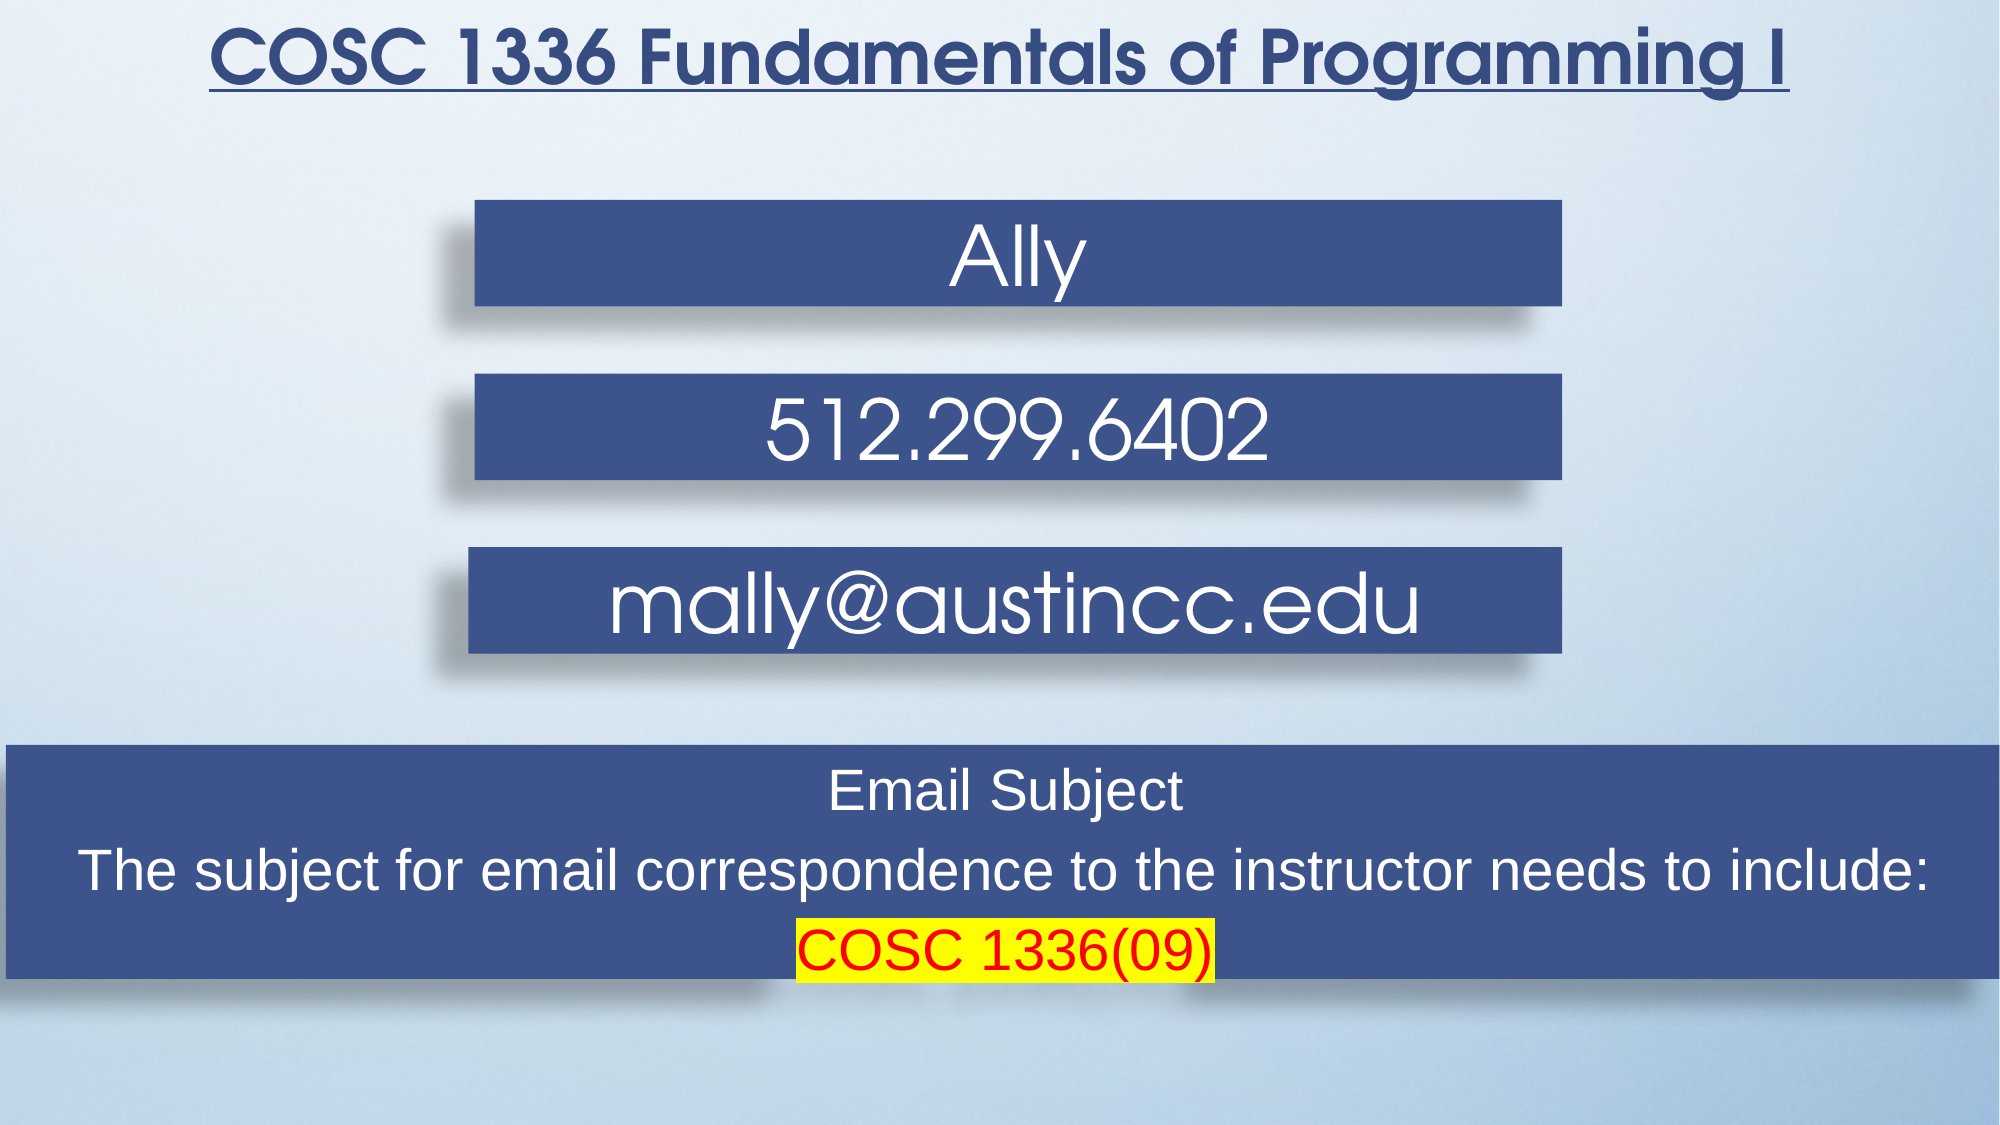

COSC 1336 Fundamentals of Programming I
Ally
512.299.6402
mally@austincc.edu
Email Subject
The subject for email correspondence to the instructor needs to include: COSC 1336(09)